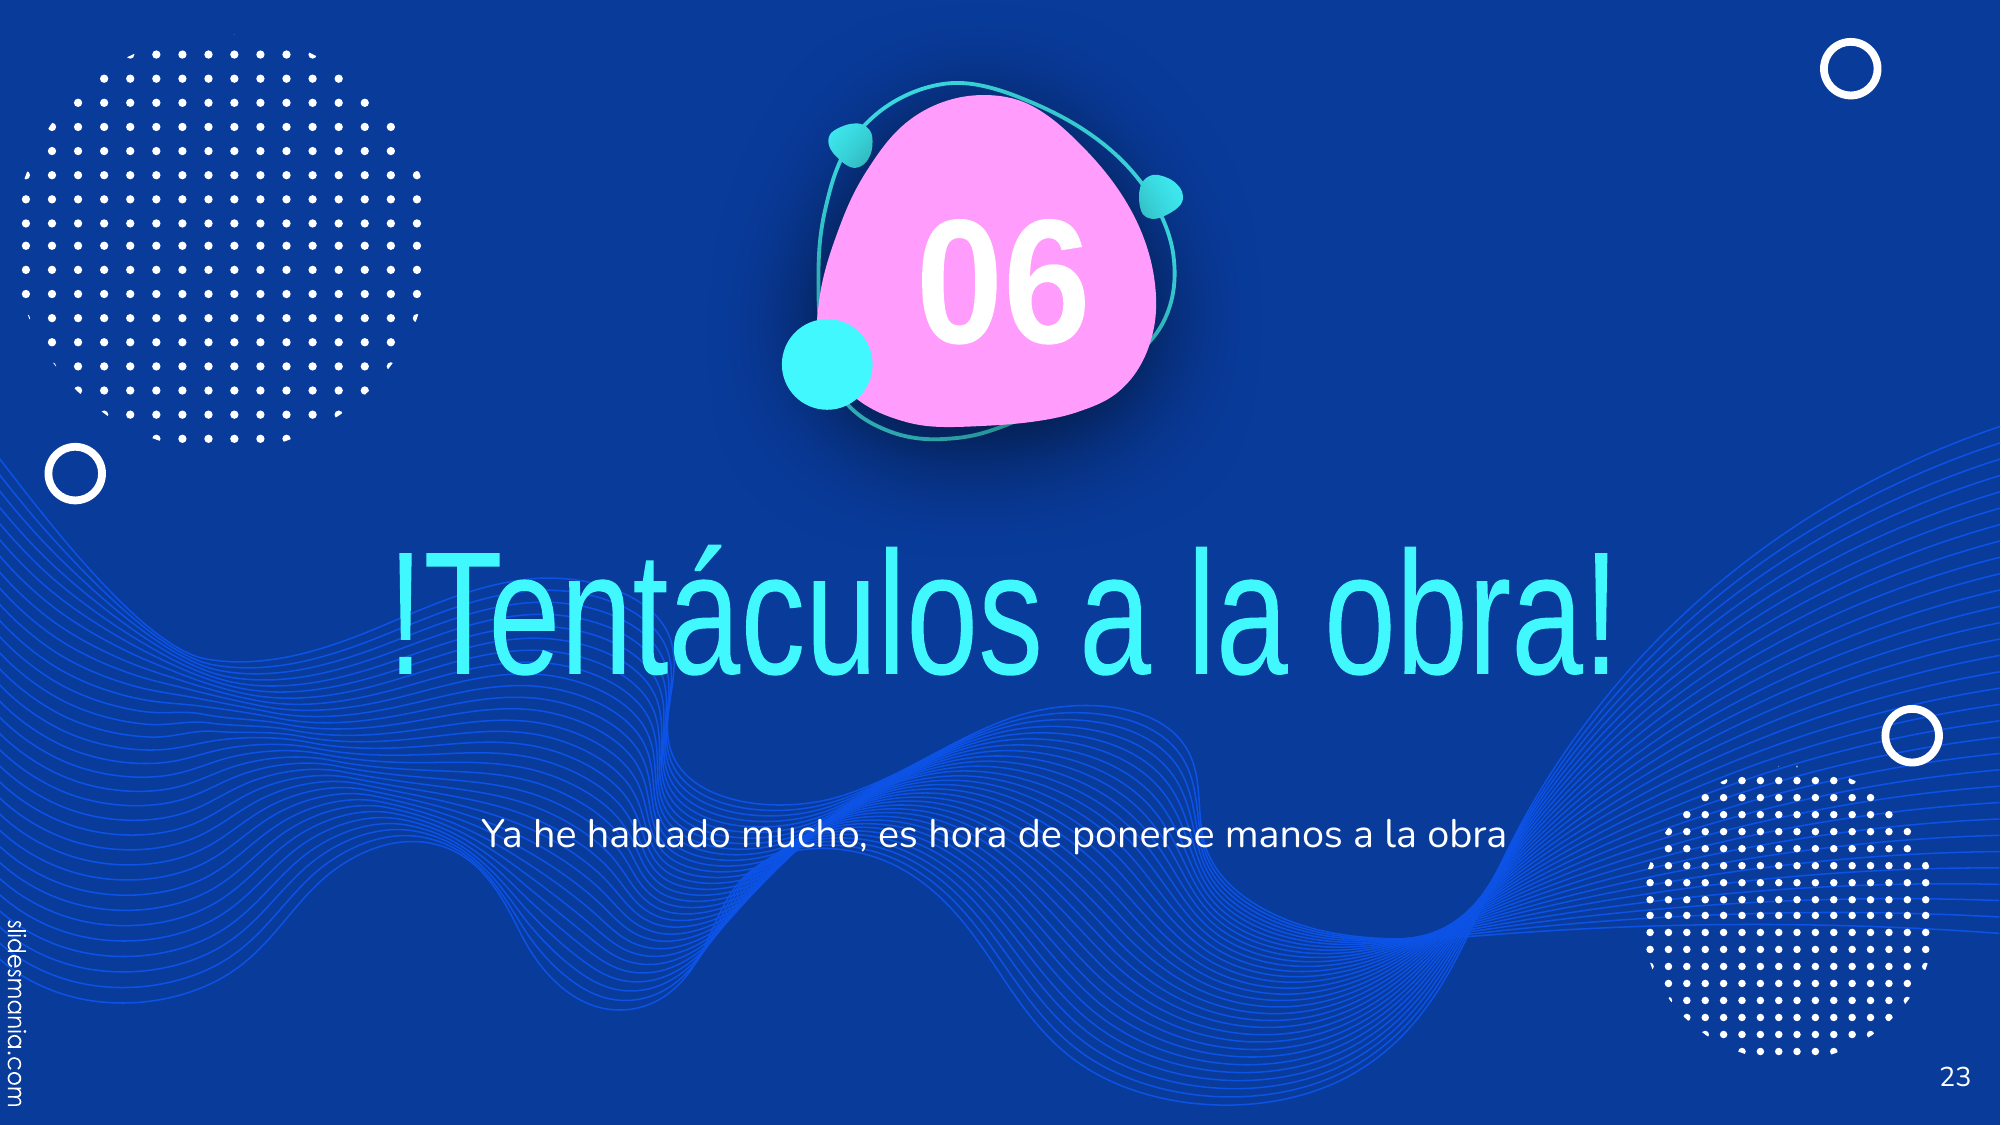

06
!Tentáculos a la obra!
Ya he hablado mucho, es hora de ponerse manos a la obra
23